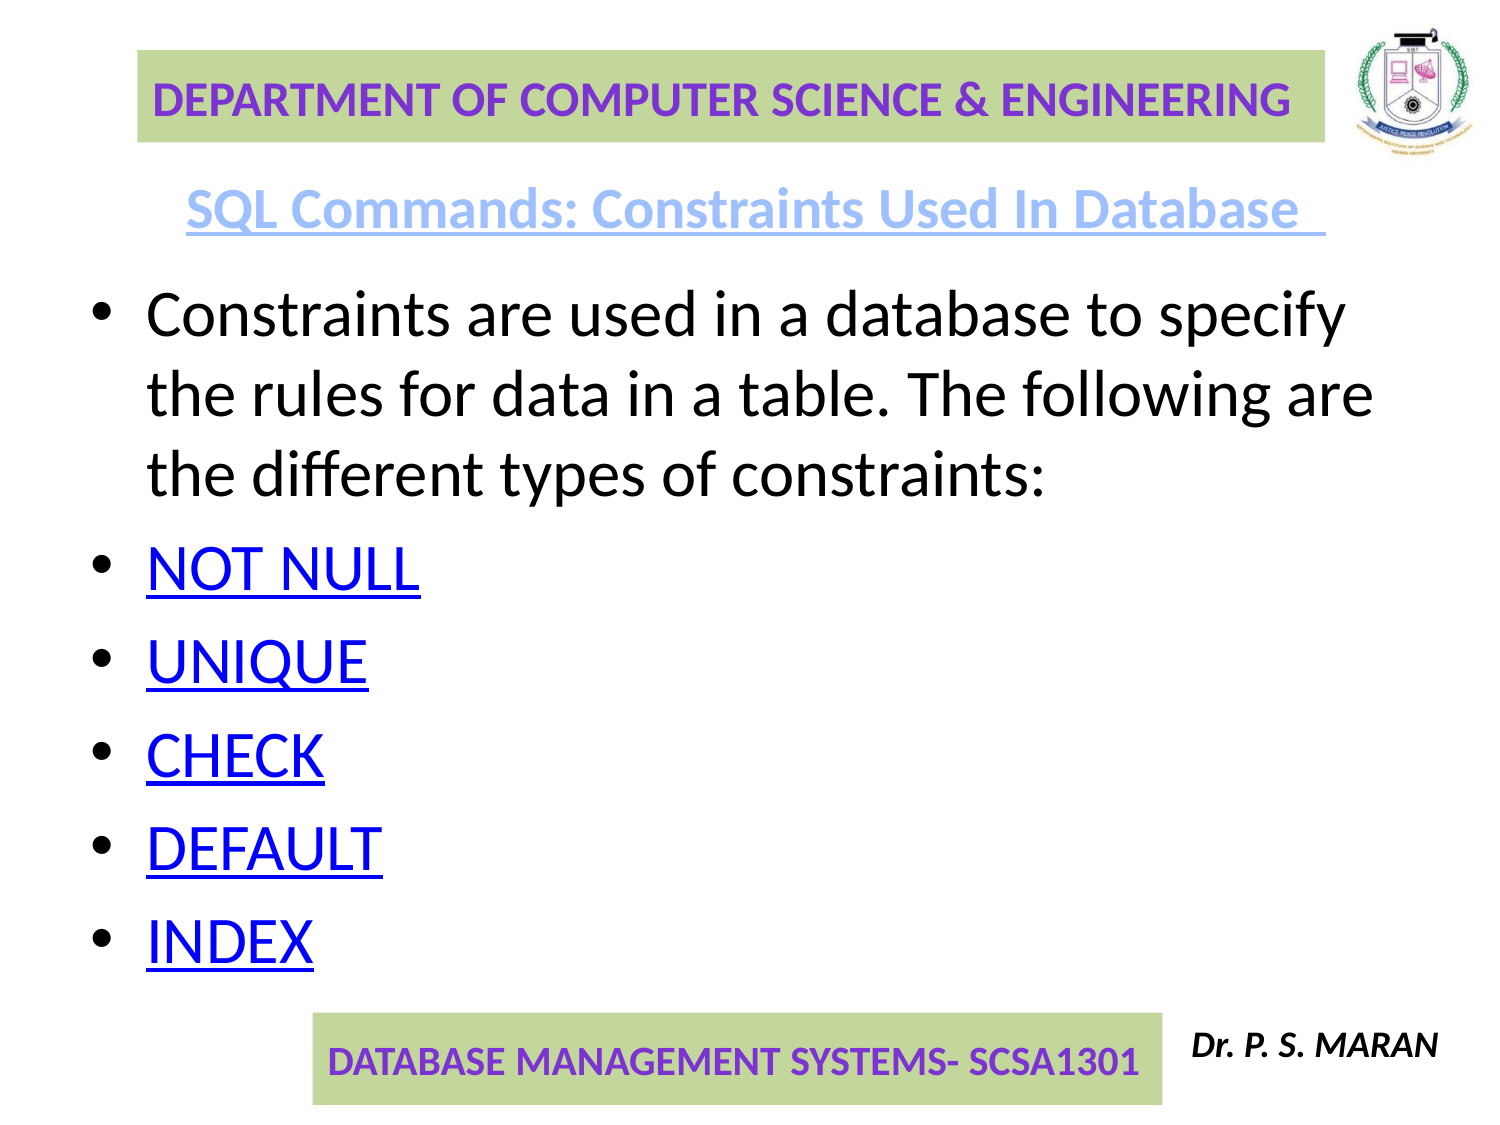

SQL Commands: Constraints Used In Database
Constraints are used in a database to specify the rules for data in a table. The following are the different types of constraints:
NOT NULL
UNIQUE
CHECK
DEFAULT
INDEX